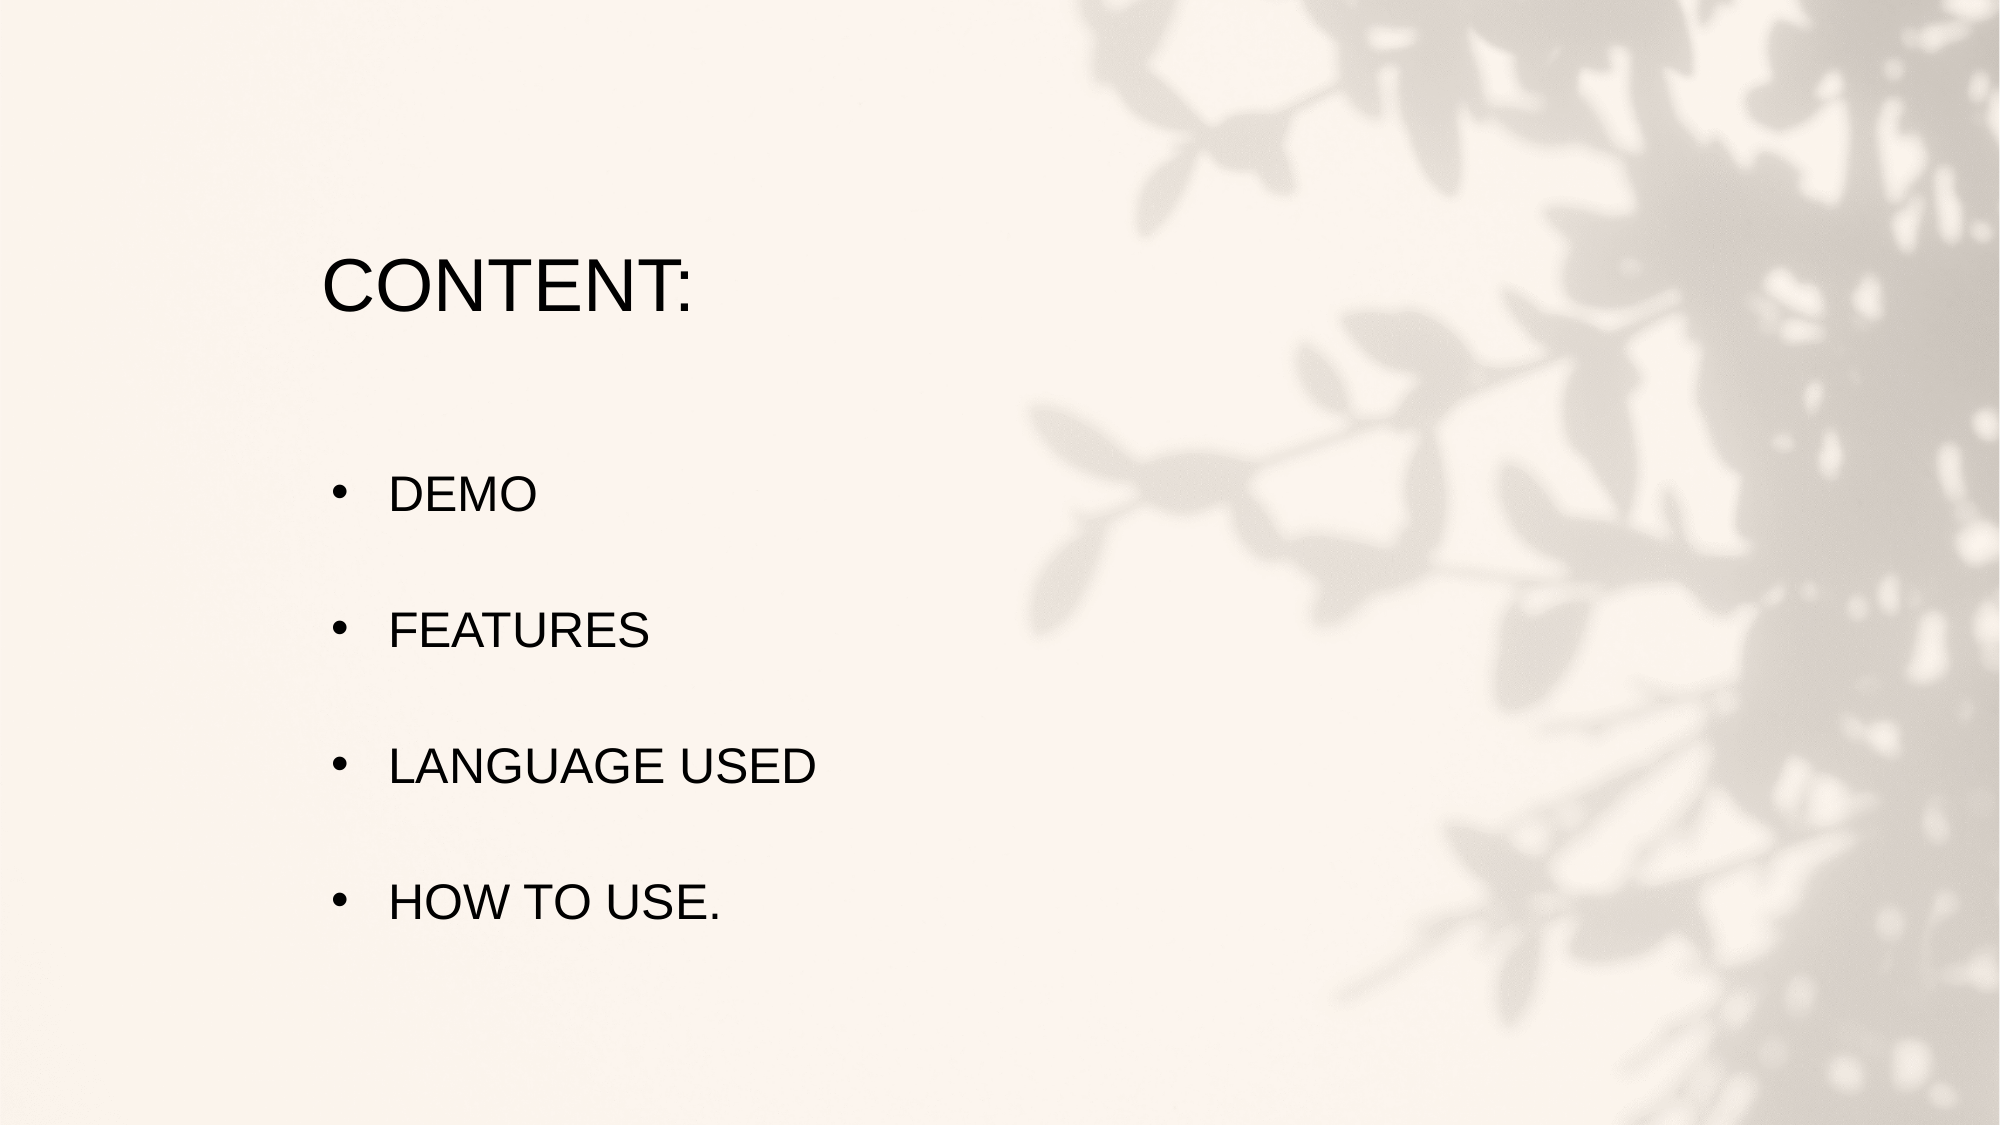

# CONTENT:
DEMO
FEATURES
LANGUAGE USED
HOW TO USE.